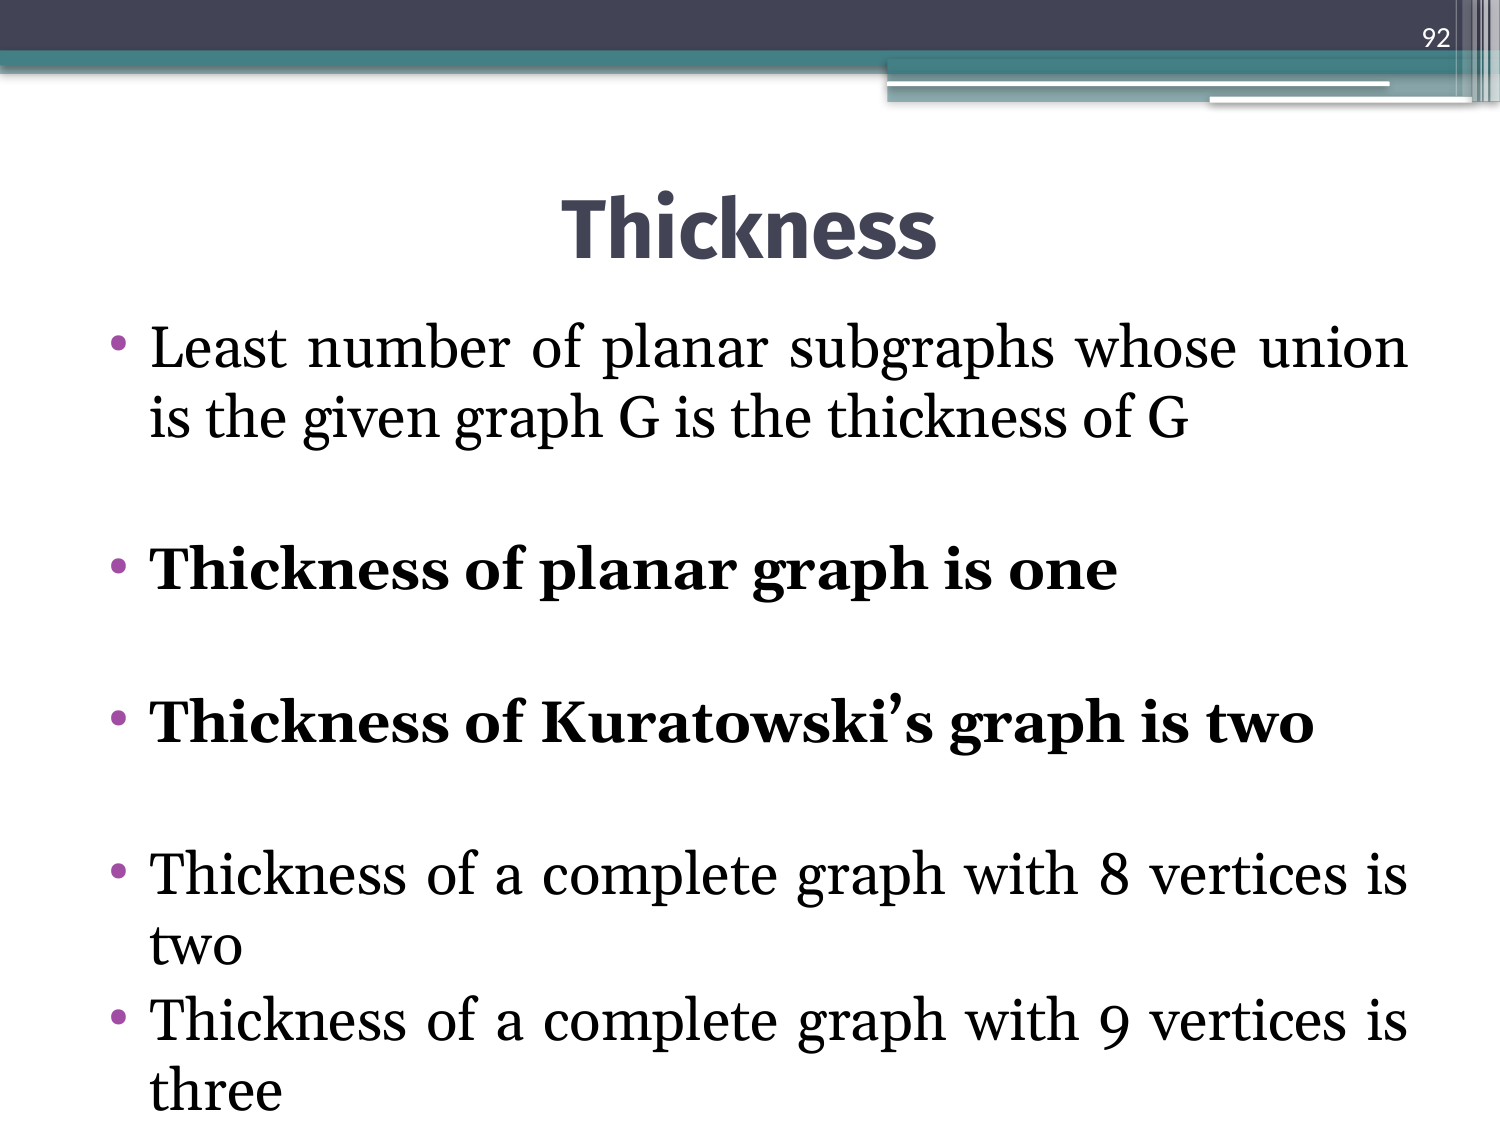

92
# Thickness

Least number of planar subgraphs whose union is the given graph G is the thickness of G

Thickness of planar graph is one

Thickness of Kuratowski’s graph is two

Thickness of a complete graph with 8 vertices is two
Thickness of a complete graph with 9 vertices is three